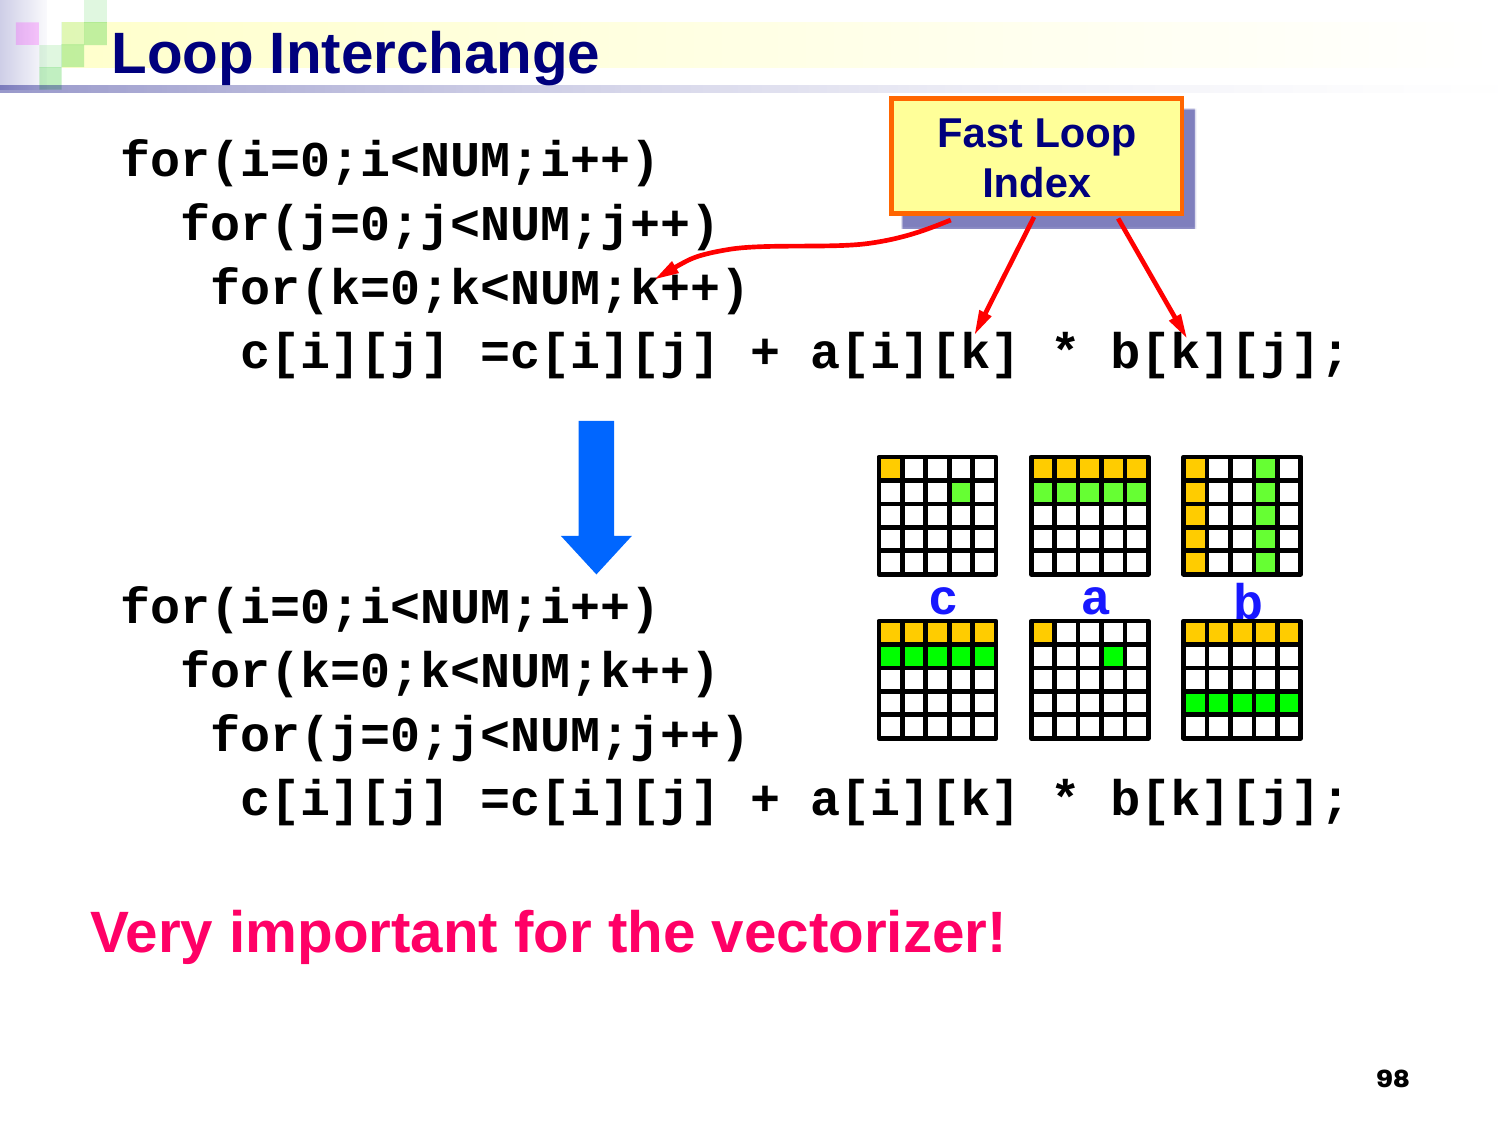

# Loop Interchange
Fast Loop Index
 for(i=0;i<NUM;i++)
   for(j=0;j<NUM;j++)
    for(k=0;k<NUM;k++)
     c[i][j] =c[i][j] + a[i][k] * b[k][j];

 for(i=0;i<NUM;i++)
   for(k=0;k<NUM;k++)
    for(j=0;j<NUM;j++)
     c[i][j] =c[i][j] + a[i][k] * b[k][j];

Very important for the vectorizer!

c
a
b

98